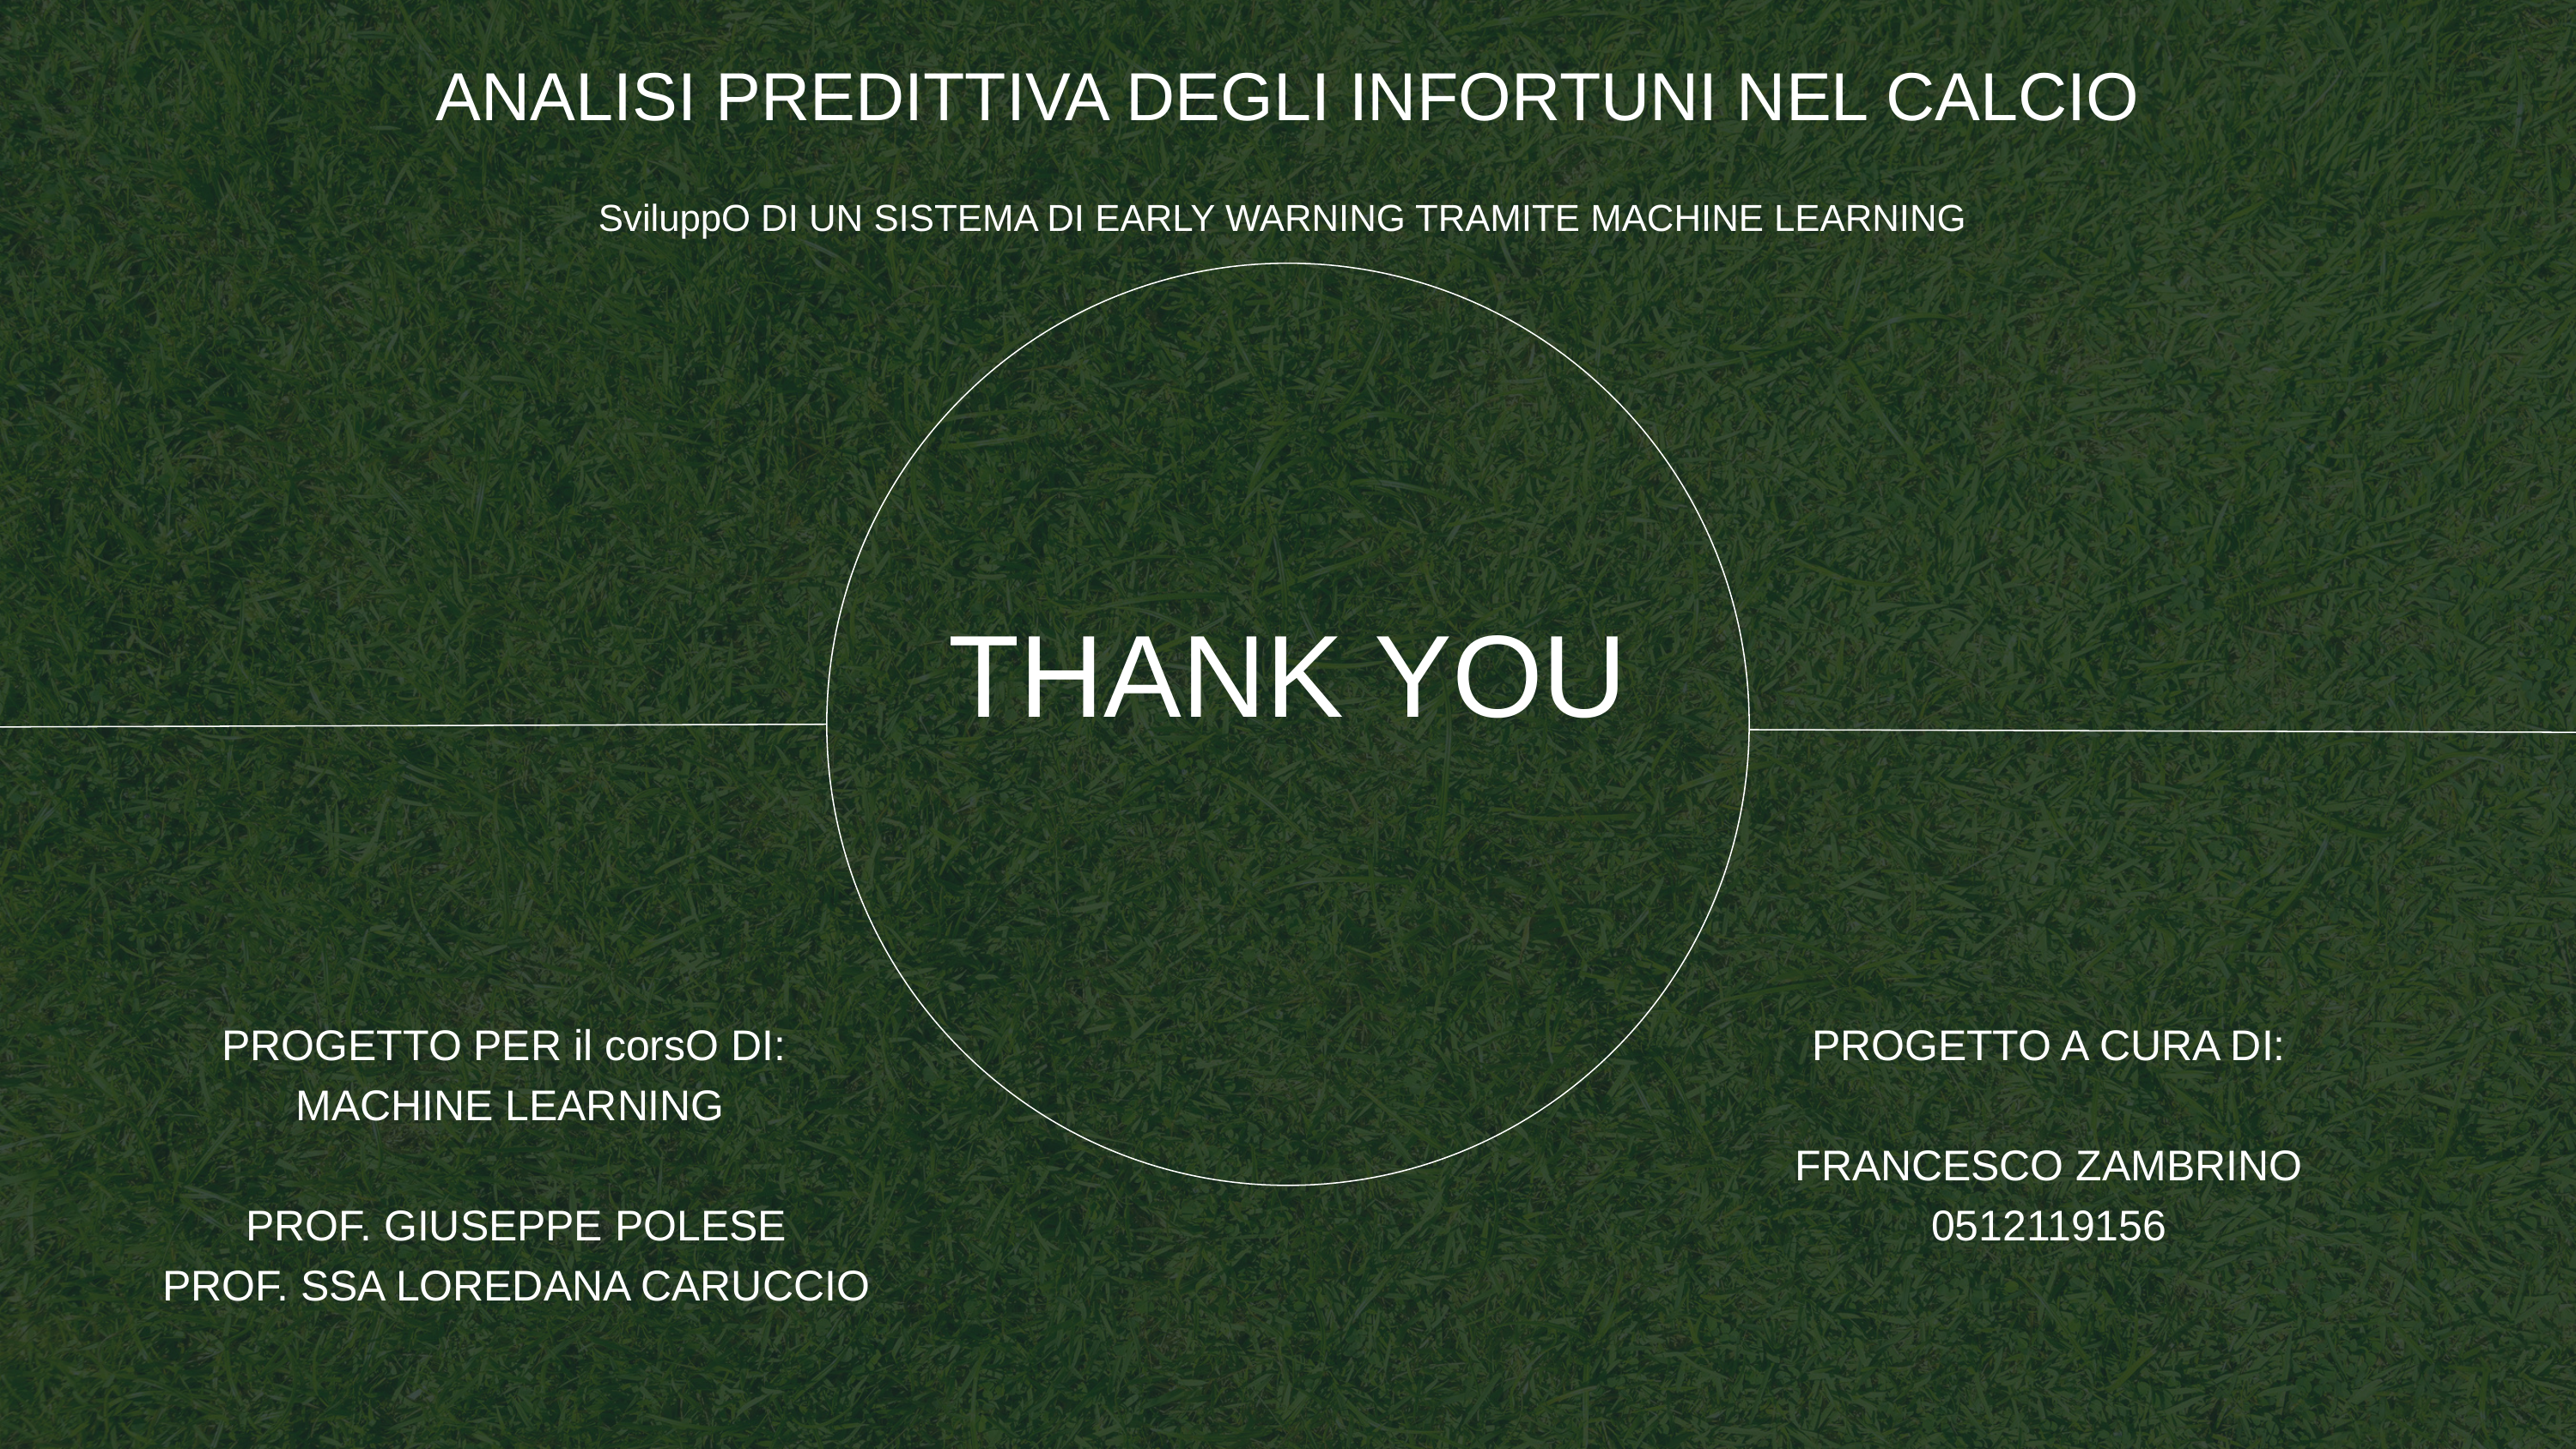

ANALISI PREDITTIVA DEGLI INFORTUNI NEL CALCIO

SviluppO DI UN SISTEMA DI EARLY WARNING TRAMITE MACHINE LEARNING

THANK YOU

PROGETTO PER il corsO DI:
MACHINE LEARNING

 PROF. GIUSEPPE POLESE
 PROF. SSA LOREDANA CARUCCIO
PROGETTO A CURA DI:

FRANCESCO ZAMBRINO
0512119156